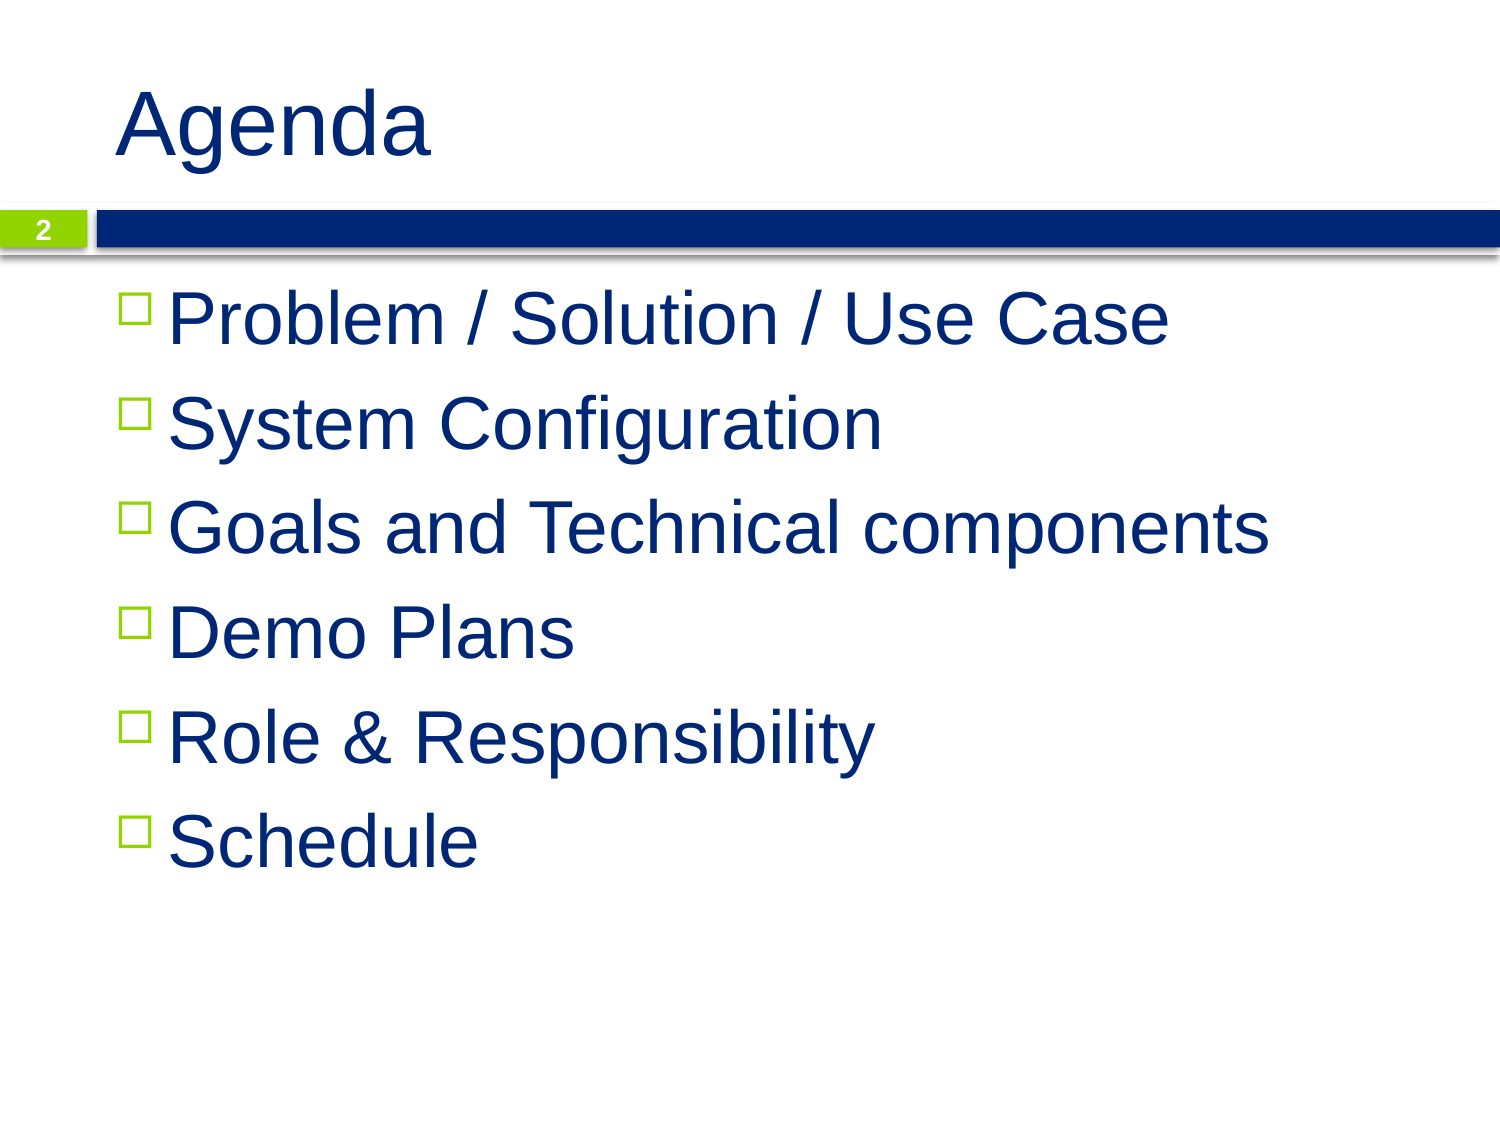

# Agenda
2
Problem / Solution / Use Case
System Configuration
Goals and Technical components
Demo Plans
Role & Responsibility
Schedule